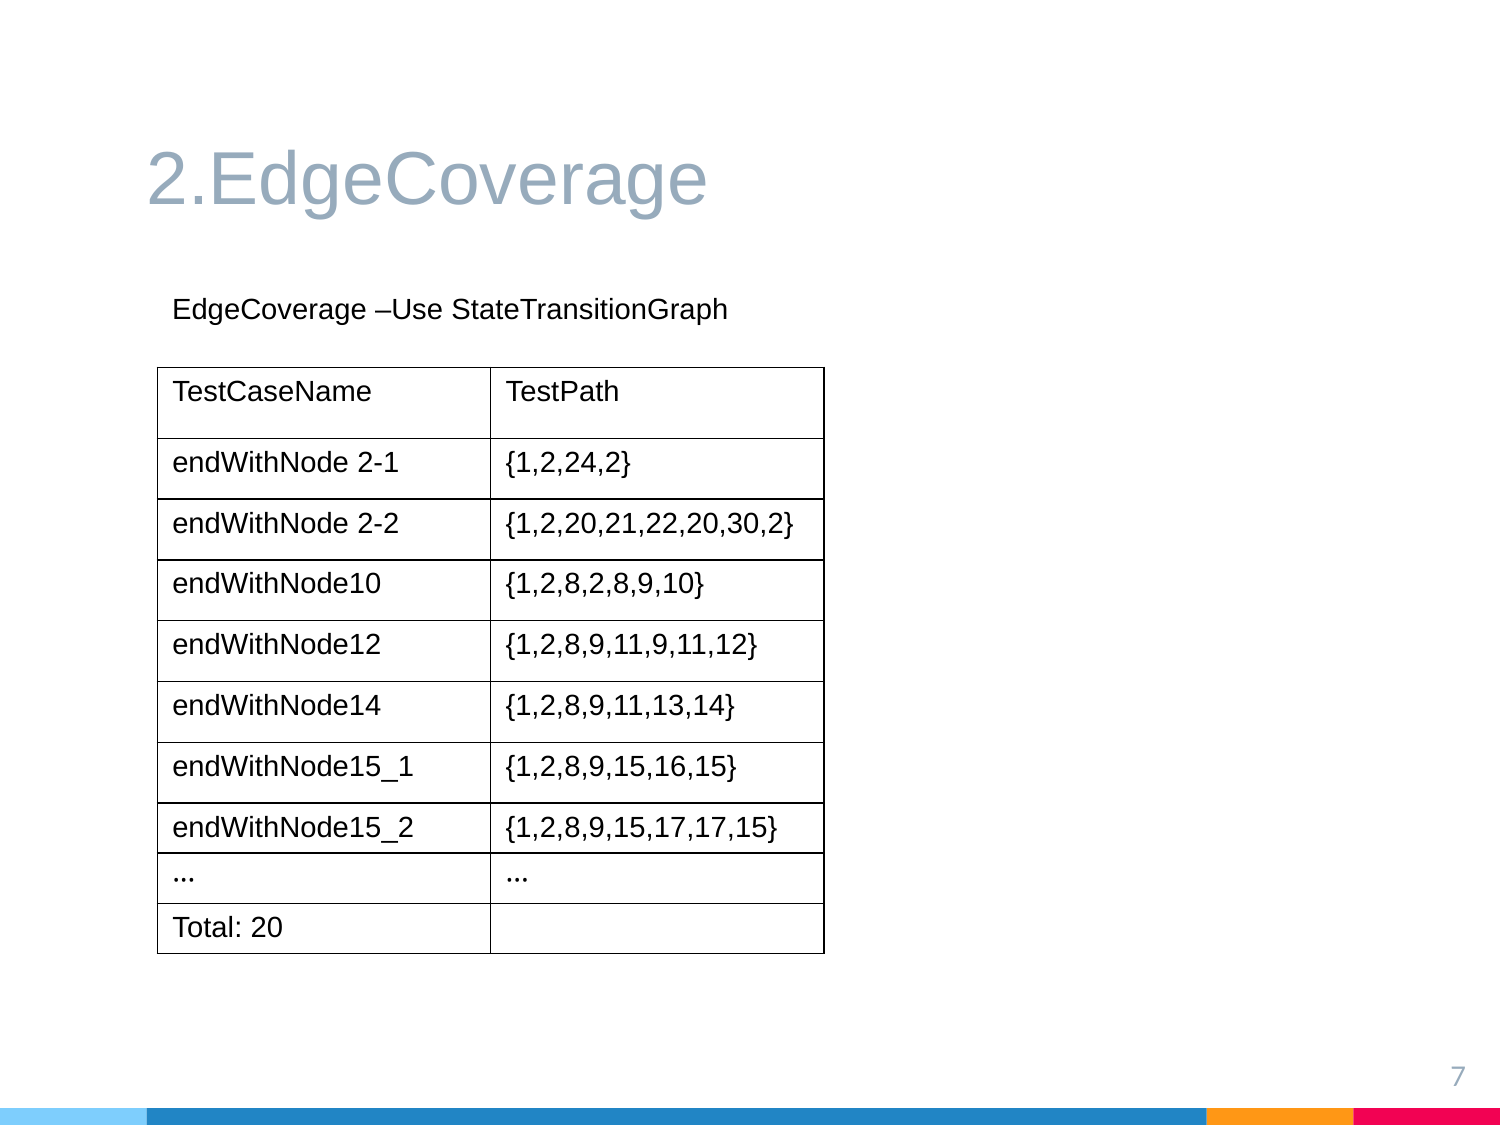

# 2.EdgeCoverage
EdgeCoverage –Use StateTransitionGraph
| TestCaseName | TestPath |
| --- | --- |
| endWithNode 2-1 | {1,2,24,2} |
| endWithNode 2-2 | {1,2,20,21,22,20,30,2} |
| endWithNode10 | {1,2,8,2,8,9,10} |
| endWithNode12 | {1,2,8,9,11,9,11,12} |
| endWithNode14 | {1,2,8,9,11,13,14} |
| endWithNode15\_1 | {1,2,8,9,15,16,15} |
| endWithNode15\_2 | {1,2,8,9,15,17,17,15} |
| ‧‧‧ | ‧‧‧ |
| Total: 20 |  |
7